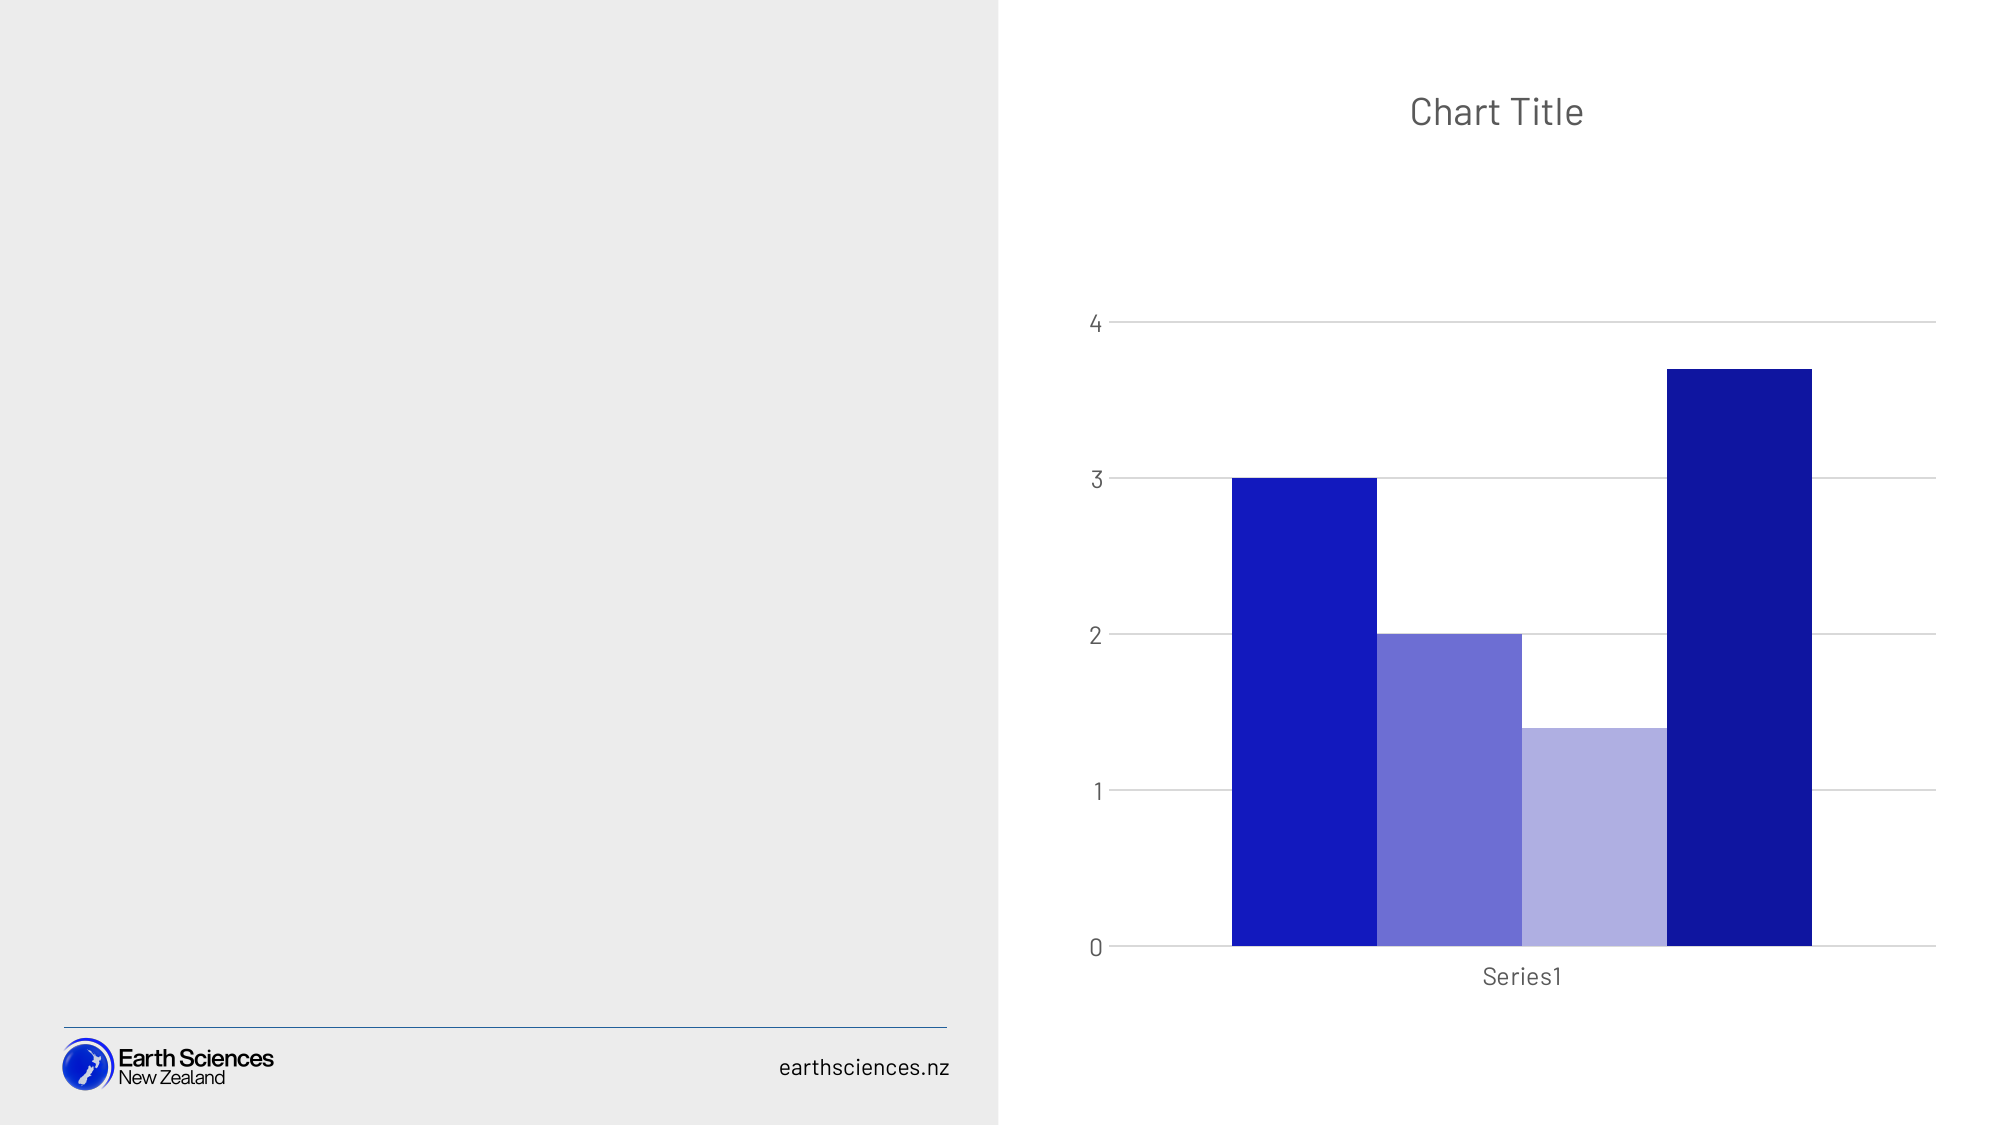

### Chart:

| Category | Male | Female | Another Gender | Female |
|---|---|---|---|---|